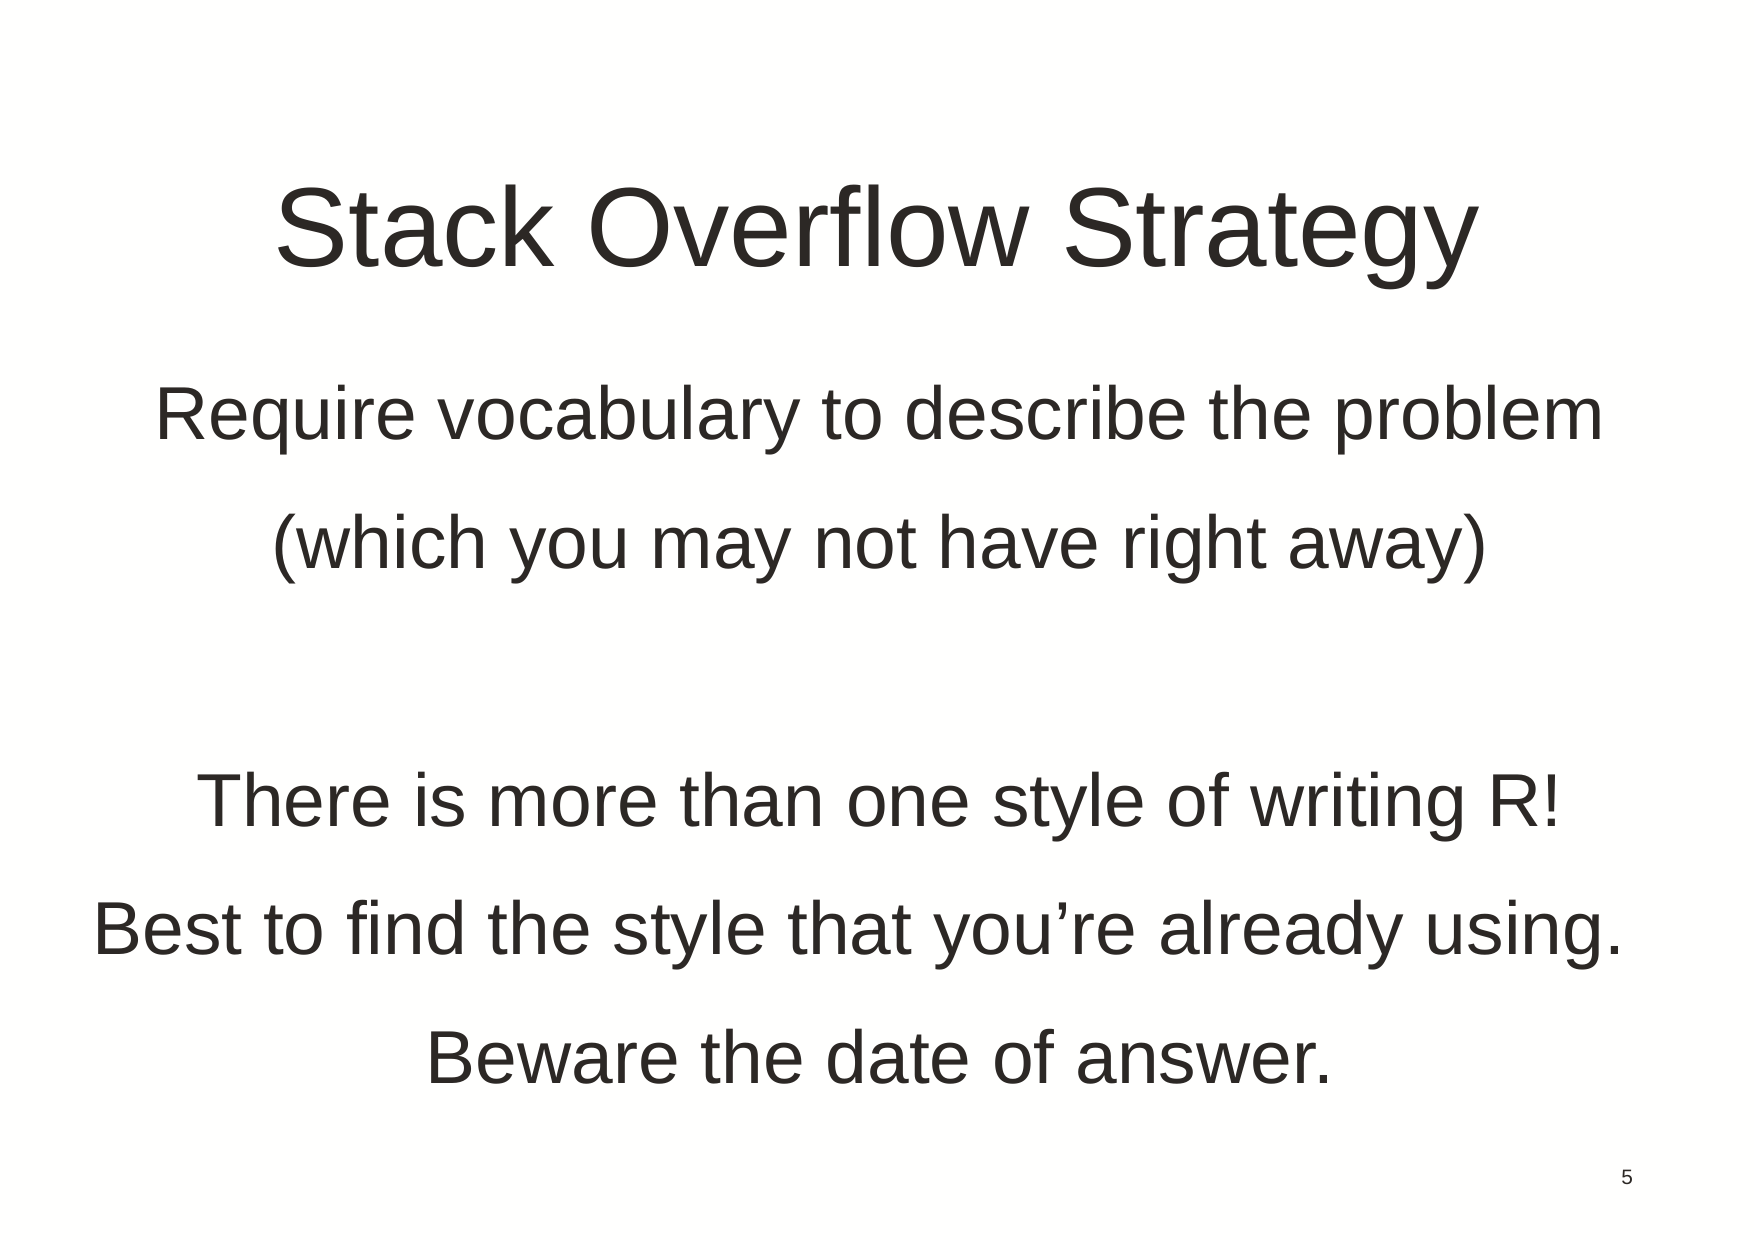

# Stack Overflow Strategy
Require vocabulary to describe the problem
(which you may not have right away)

There is more than one style of writing R!
Best to find the style that you’re already using.
Beware the date of answer.
5